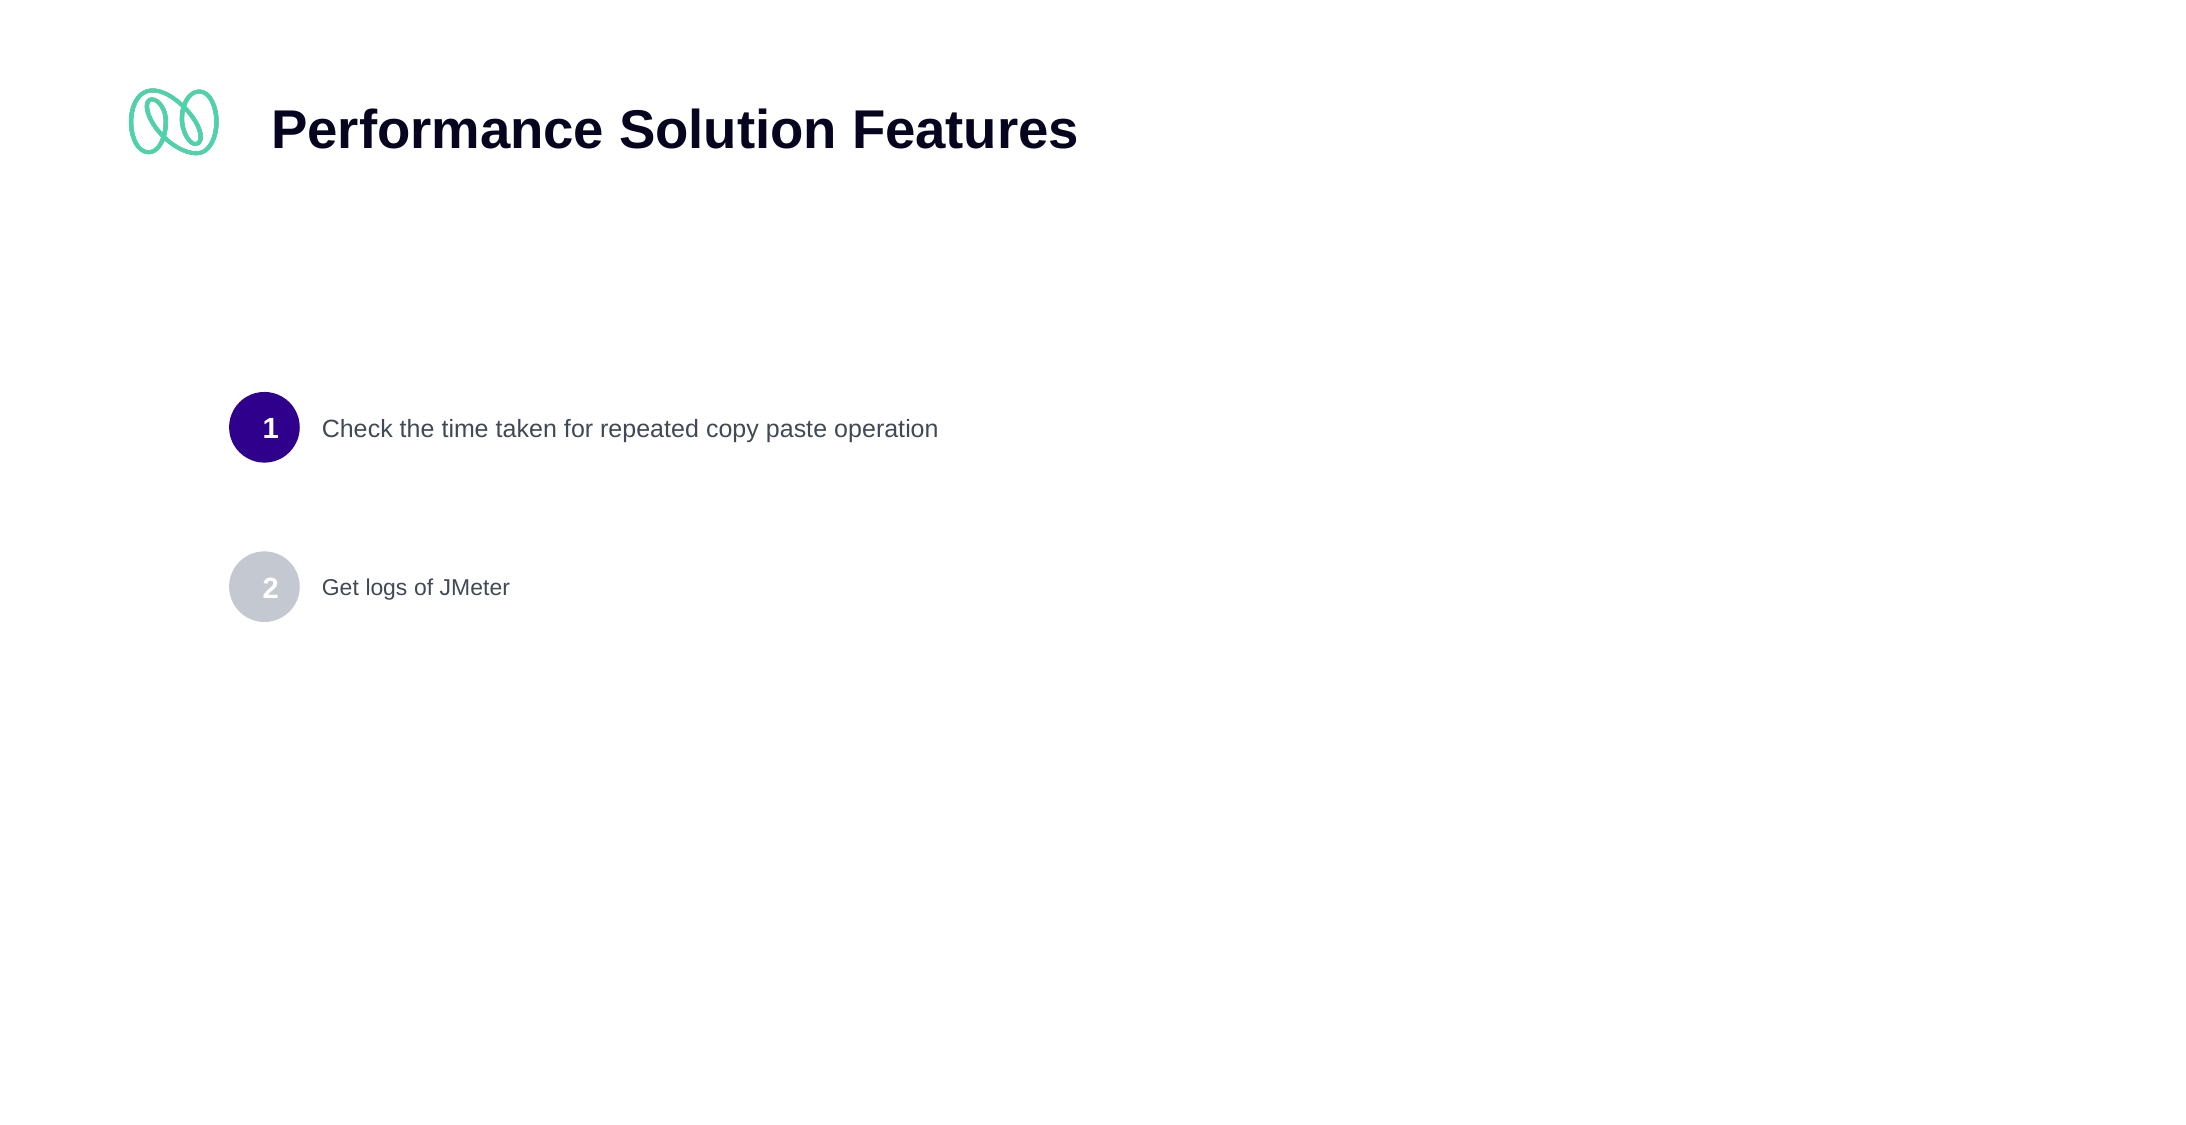

# Performance Solution Features

1
Check the time taken for repeated copy paste operation

2
Get logs of JMeter